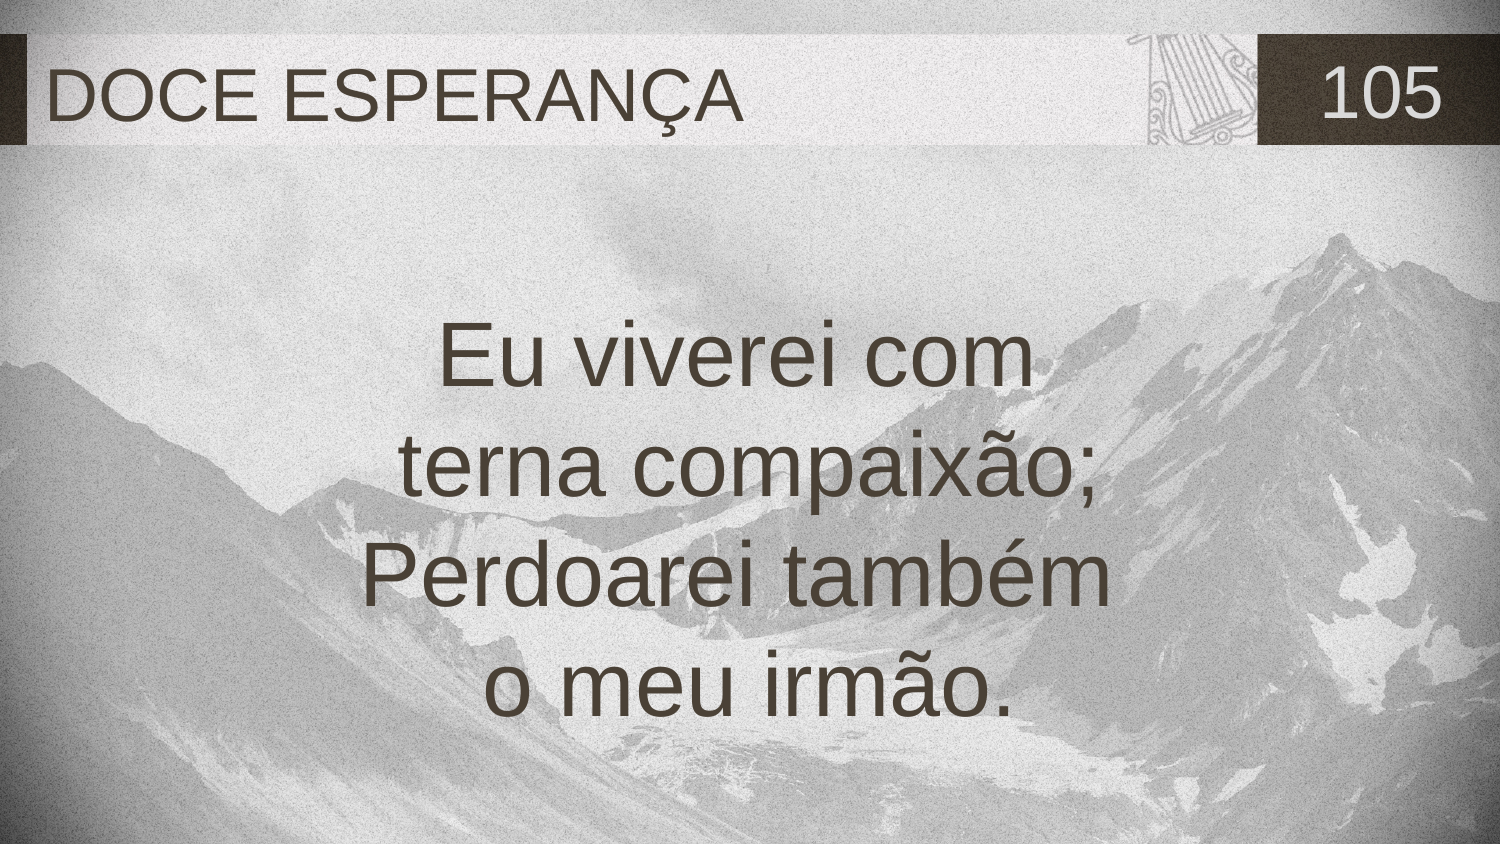

# DOCE ESPERANÇA
105
Eu viverei com
terna compaixão;
Perdoarei também
o meu irmão.